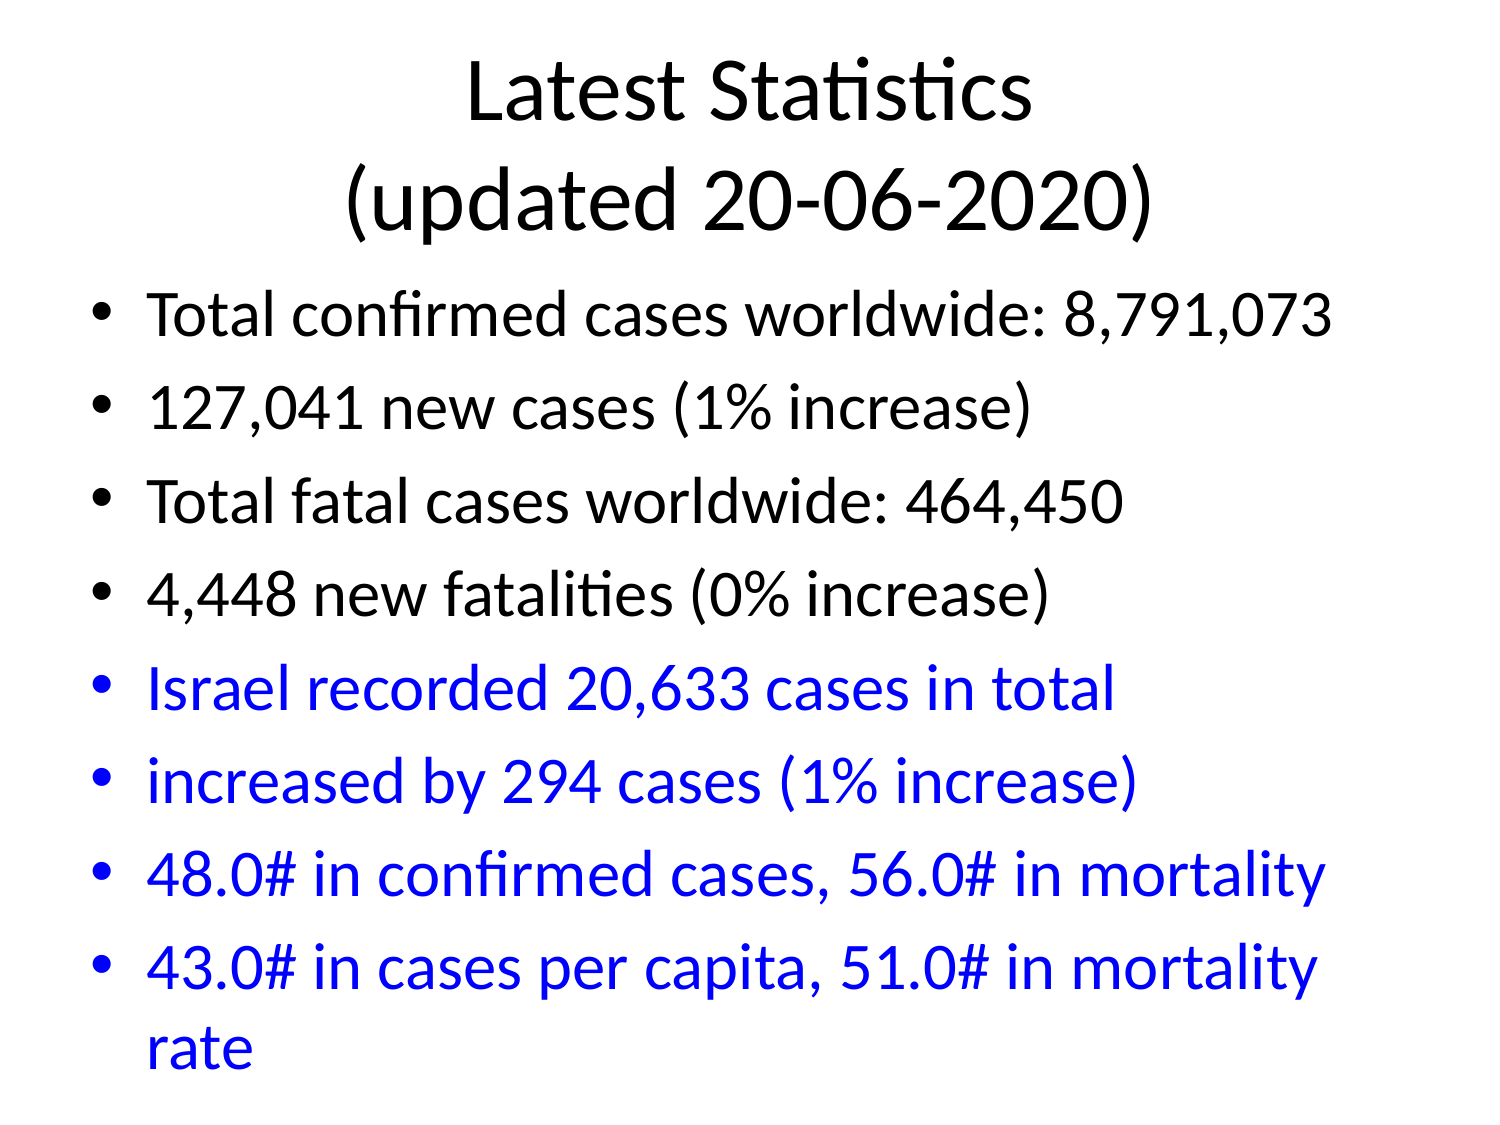

# Latest Statistics
(updated 20-06-2020)
Total confirmed cases worldwide: 8,791,073
127,041 new cases (1% increase)
Total fatal cases worldwide: 464,450
4,448 new fatalities (0% increase)
Israel recorded 20,633 cases in total
increased by 294 cases (1% increase)
48.0# in confirmed cases, 56.0# in mortality
43.0# in cases per capita, 51.0# in mortality rate